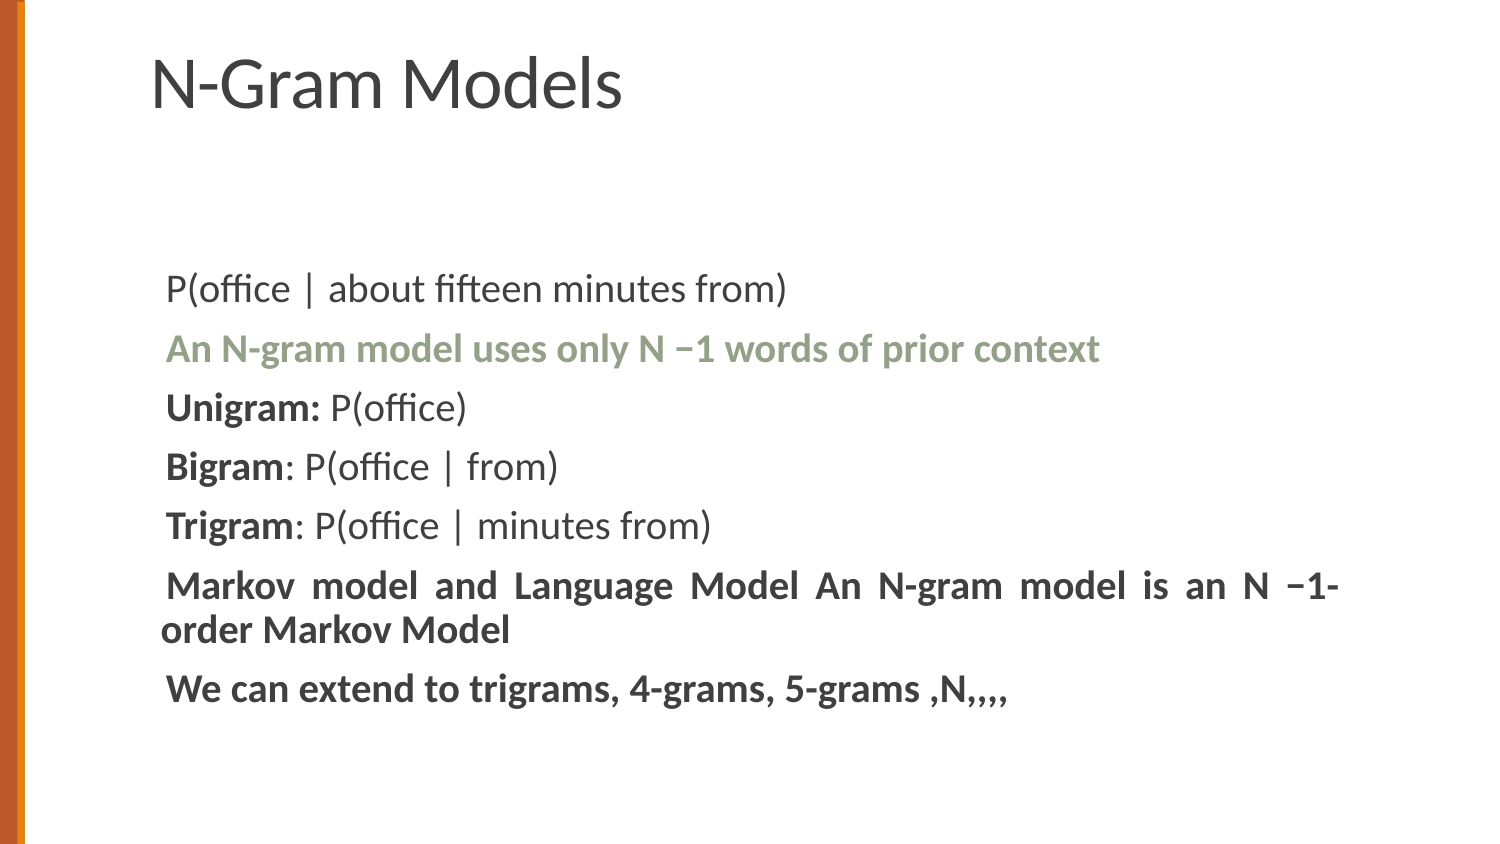

# N-Gram Models
P(office | about fifteen minutes from)
An N-gram model uses only N −1 words of prior context
Unigram: P(office)
Bigram: P(office | from)
Trigram: P(office | minutes from)
Markov model and Language Model An N-gram model is an N −1-order Markov Model
We can extend to trigrams, 4-grams, 5-grams ,N,,,,